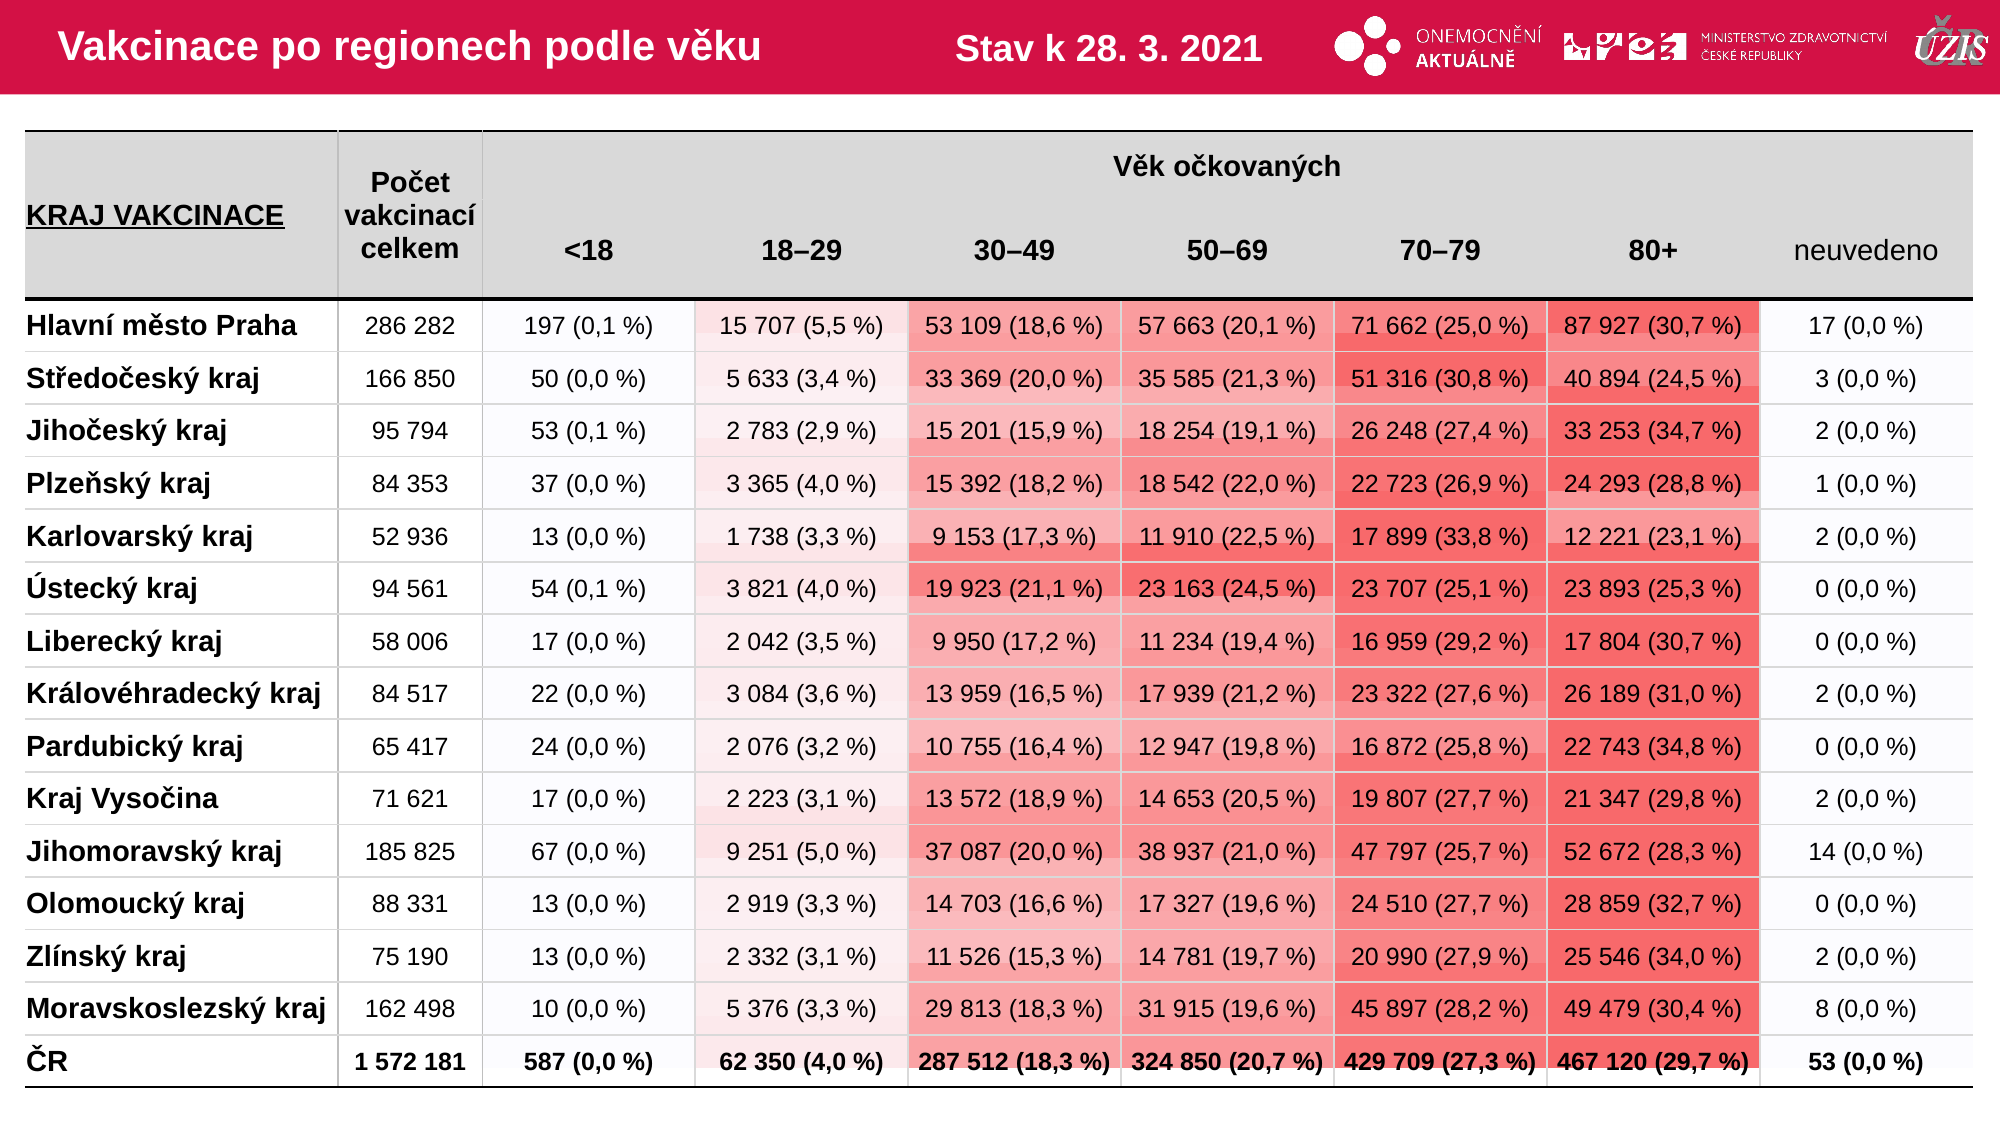

# Vakcinace po regionech podle věku
Stav k 28. 3. 2021
| KRAJ VAKCINACE | Počet vakcinací celkem | Věk očkovaných |  |  |  |  |  |  |
| --- | --- | --- | --- | --- | --- | --- | --- | --- |
|  |  | <18 | 18–29 | 30–49 | 50–69 | 70–79 | 80+ | neuvedeno |
| Hlavní město Praha | 286 282 | 197 (0,1 %) | 15 707 (5,5 %) | 53 109 (18,6 %) | 57 663 (20,1 %) | 71 662 (25,0 %) | 87 927 (30,7 %) | 17 (0,0 %) |
| Středočeský kraj | 166 850 | 50 (0,0 %) | 5 633 (3,4 %) | 33 369 (20,0 %) | 35 585 (21,3 %) | 51 316 (30,8 %) | 40 894 (24,5 %) | 3 (0,0 %) |
| Jihočeský kraj | 95 794 | 53 (0,1 %) | 2 783 (2,9 %) | 15 201 (15,9 %) | 18 254 (19,1 %) | 26 248 (27,4 %) | 33 253 (34,7 %) | 2 (0,0 %) |
| Plzeňský kraj | 84 353 | 37 (0,0 %) | 3 365 (4,0 %) | 15 392 (18,2 %) | 18 542 (22,0 %) | 22 723 (26,9 %) | 24 293 (28,8 %) | 1 (0,0 %) |
| Karlovarský kraj | 52 936 | 13 (0,0 %) | 1 738 (3,3 %) | 9 153 (17,3 %) | 11 910 (22,5 %) | 17 899 (33,8 %) | 12 221 (23,1 %) | 2 (0,0 %) |
| Ústecký kraj | 94 561 | 54 (0,1 %) | 3 821 (4,0 %) | 19 923 (21,1 %) | 23 163 (24,5 %) | 23 707 (25,1 %) | 23 893 (25,3 %) | 0 (0,0 %) |
| Liberecký kraj | 58 006 | 17 (0,0 %) | 2 042 (3,5 %) | 9 950 (17,2 %) | 11 234 (19,4 %) | 16 959 (29,2 %) | 17 804 (30,7 %) | 0 (0,0 %) |
| Královéhradecký kraj | 84 517 | 22 (0,0 %) | 3 084 (3,6 %) | 13 959 (16,5 %) | 17 939 (21,2 %) | 23 322 (27,6 %) | 26 189 (31,0 %) | 2 (0,0 %) |
| Pardubický kraj | 65 417 | 24 (0,0 %) | 2 076 (3,2 %) | 10 755 (16,4 %) | 12 947 (19,8 %) | 16 872 (25,8 %) | 22 743 (34,8 %) | 0 (0,0 %) |
| Kraj Vysočina | 71 621 | 17 (0,0 %) | 2 223 (3,1 %) | 13 572 (18,9 %) | 14 653 (20,5 %) | 19 807 (27,7 %) | 21 347 (29,8 %) | 2 (0,0 %) |
| Jihomoravský kraj | 185 825 | 67 (0,0 %) | 9 251 (5,0 %) | 37 087 (20,0 %) | 38 937 (21,0 %) | 47 797 (25,7 %) | 52 672 (28,3 %) | 14 (0,0 %) |
| Olomoucký kraj | 88 331 | 13 (0,0 %) | 2 919 (3,3 %) | 14 703 (16,6 %) | 17 327 (19,6 %) | 24 510 (27,7 %) | 28 859 (32,7 %) | 0 (0,0 %) |
| Zlínský kraj | 75 190 | 13 (0,0 %) | 2 332 (3,1 %) | 11 526 (15,3 %) | 14 781 (19,7 %) | 20 990 (27,9 %) | 25 546 (34,0 %) | 2 (0,0 %) |
| Moravskoslezský kraj | 162 498 | 10 (0,0 %) | 5 376 (3,3 %) | 29 813 (18,3 %) | 31 915 (19,6 %) | 45 897 (28,2 %) | 49 479 (30,4 %) | 8 (0,0 %) |
| ČR | 1 572 181 | 587 (0,0 %) | 62 350 (4,0 %) | 287 512 (18,3 %) | 324 850 (20,7 %) | 429 709 (27,3 %) | 467 120 (29,7 %) | 53 (0,0 %) |
|  |  |  |  |  |  |  |
| --- | --- | --- | --- | --- | --- | --- |
|  |  |  |  |  |  |  |
|  |  |  |  |  |  |  |
|  |  |  |  |  |  |  |
|  |  |  |  |  |  |  |
|  |  |  |  |  |  |  |
|  |  |  |  |  |  |  |
|  |  |  |  |  |  |  |
|  |  |  |  |  |  |  |
|  |  |  |  |  |  |  |
|  |  |  |  |  |  |  |
|  |  |  |  |  |  |  |
|  |  |  |  |  |  |  |
|  |  |  |  |  |  |  |
|  |  |  |  |  |  |  |